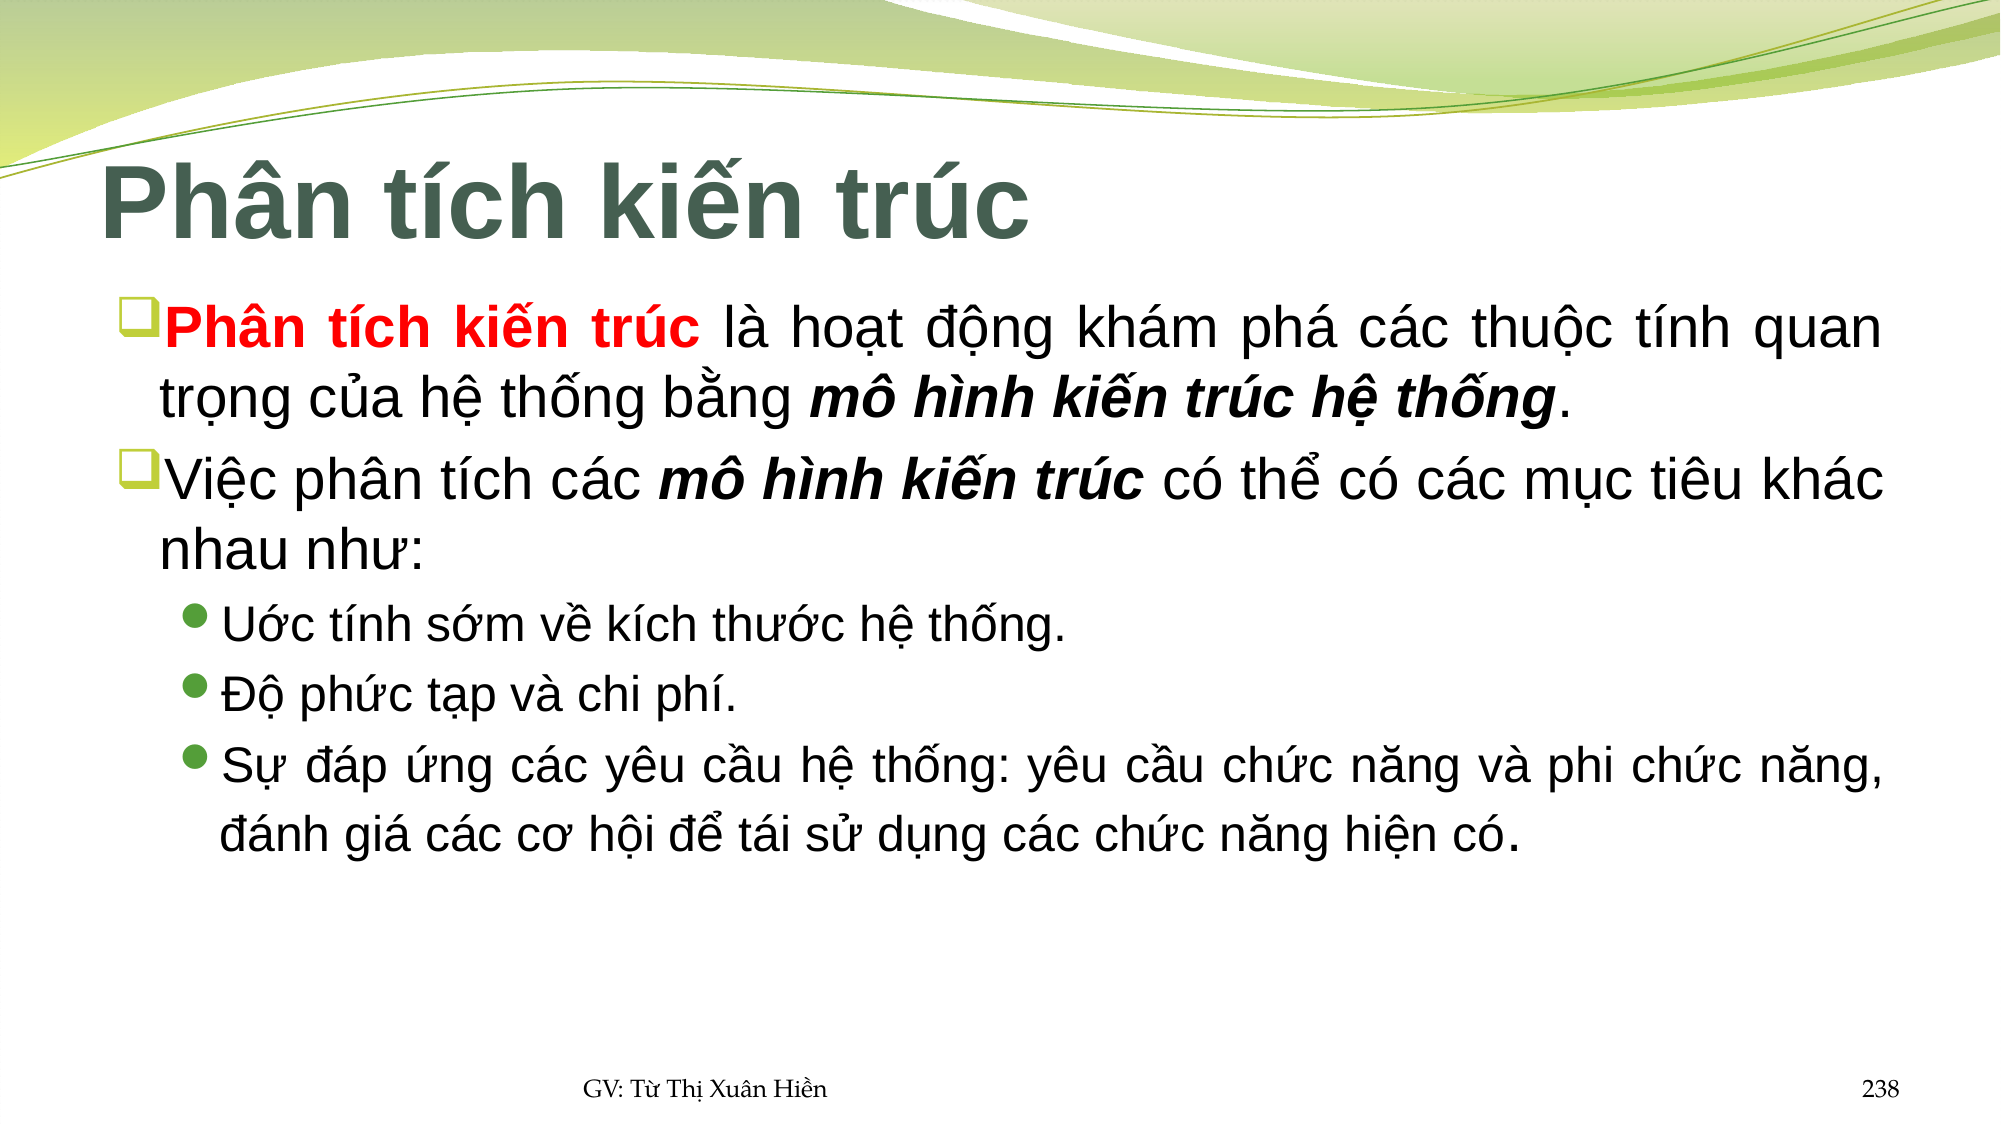

# Phân tích kiến trúc
Phân tích kiến trúc là hoạt động khám phá các thuộc tính quan trọng của hệ thống bằng mô hình kiến trúc hệ thống.
Việc phân tích các mô hình kiến trúc có thể có các mục tiêu khác nhau như:
Uớc tính sớm về kích thước hệ thống.
Độ phức tạp và chi phí.
Sự đáp ứng các yêu cầu hệ thống: yêu cầu chức năng và phi chức năng, đánh giá các cơ hội để tái sử dụng các chức năng hiện có.

GV: Từ Thị Xuân Hiền
238